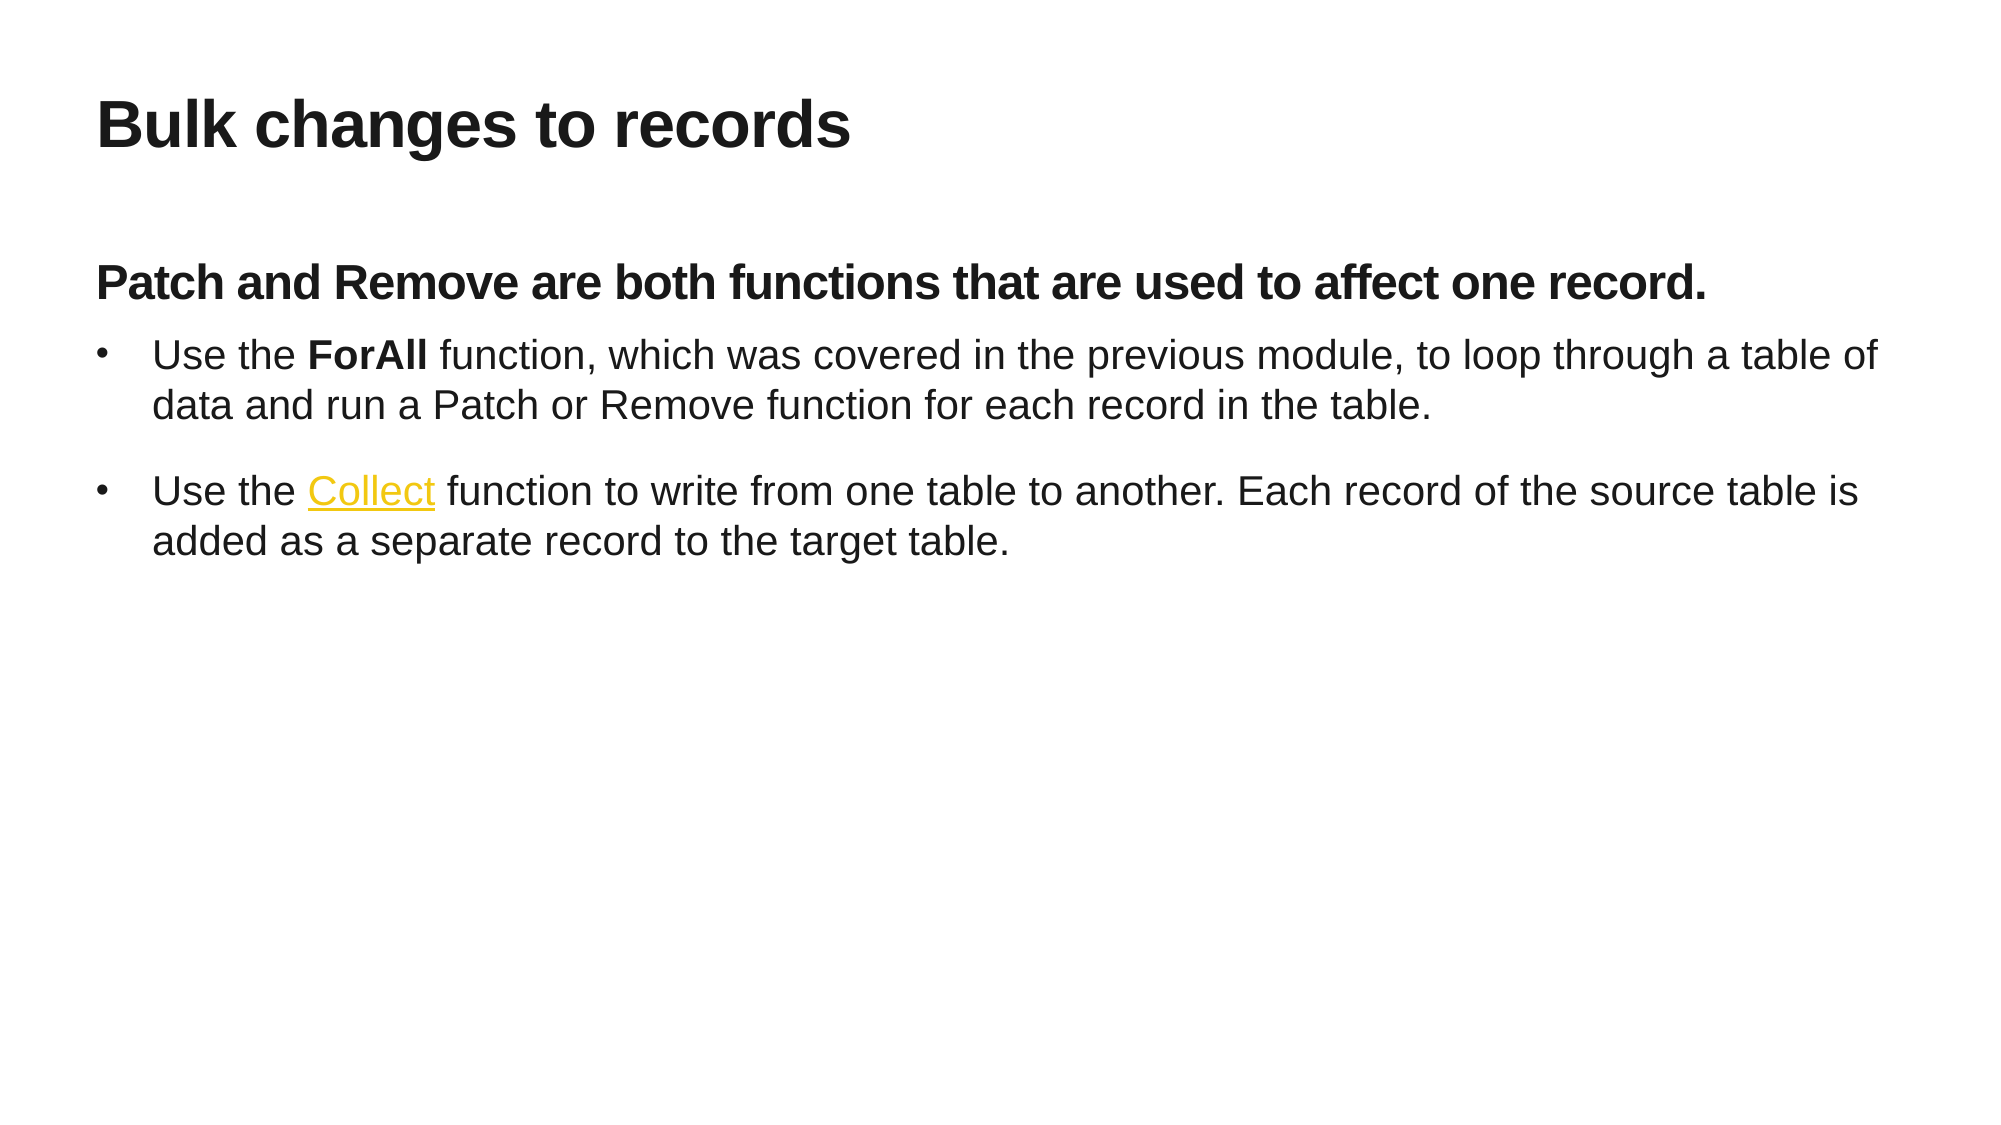

# Bulk changes to records
Patch and Remove are both functions that are used to affect one record.
Use the ForAll function, which was covered in the previous module, to loop through a table of data and run a Patch or Remove function for each record in the table.
Use the Collect function to write from one table to another. Each record of the source table is added as a separate record to the target table.